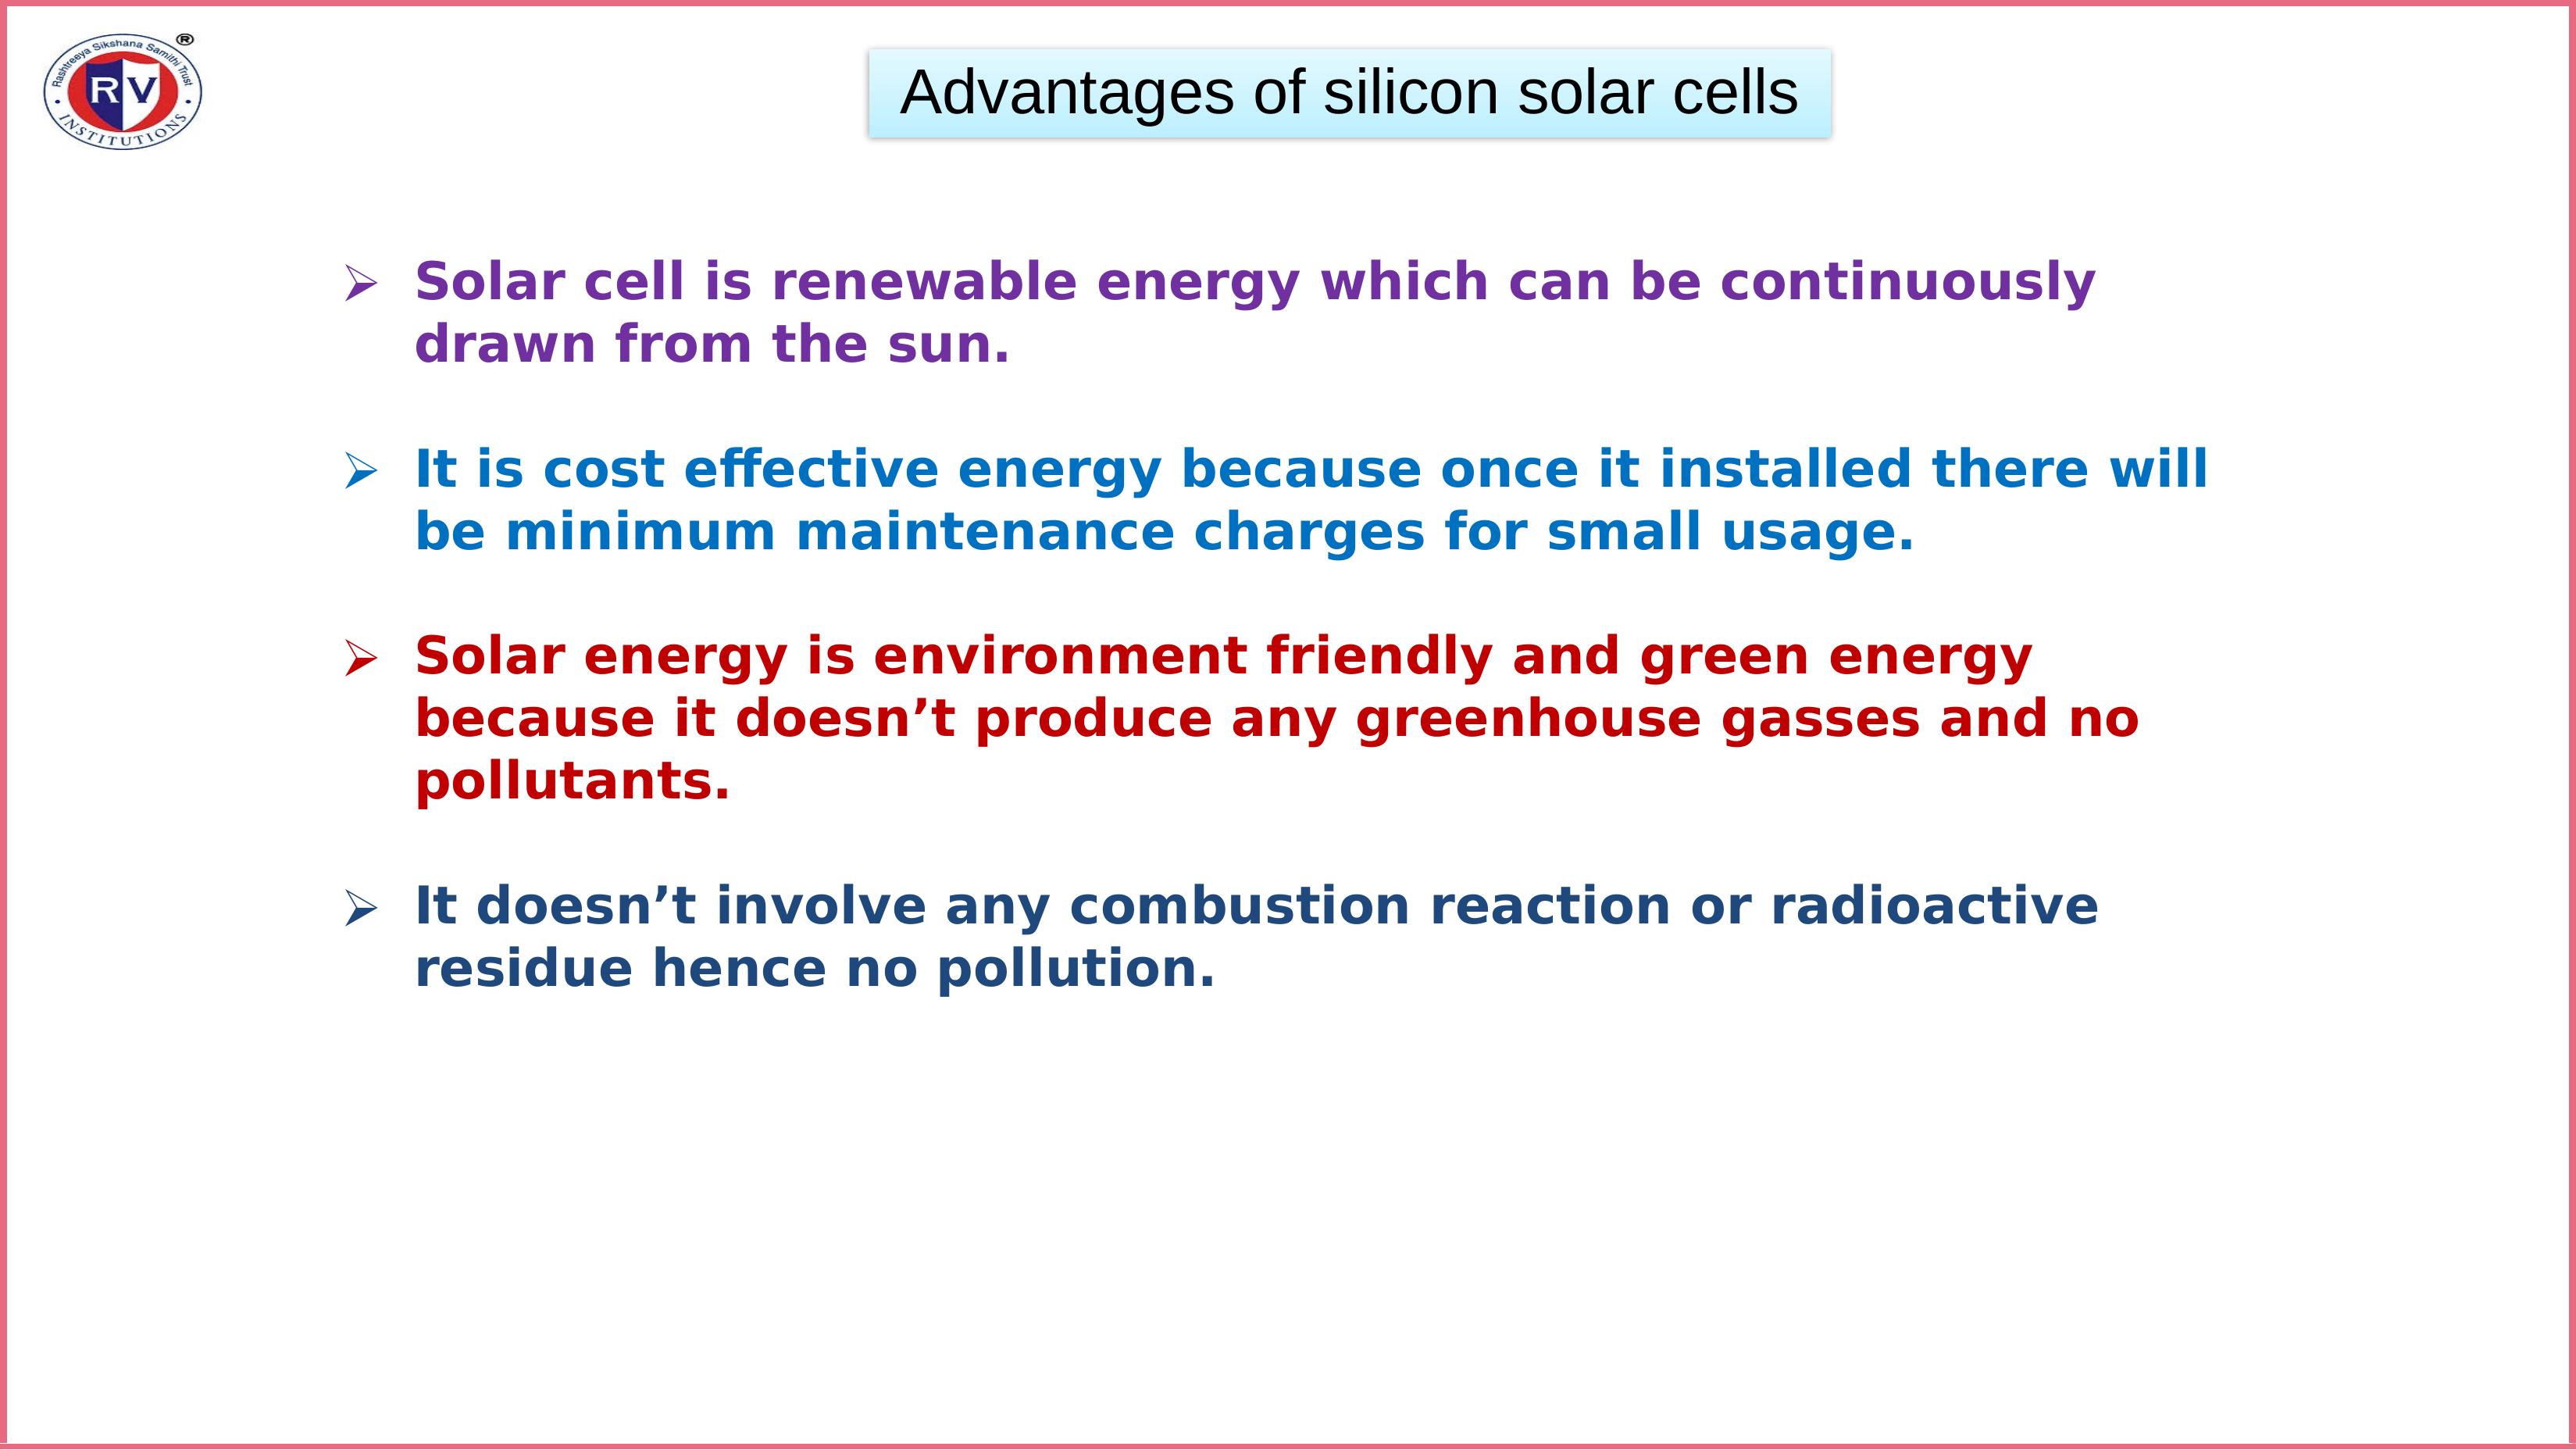

Advantages of silicon solar cells
Solar cell is renewable energy which can be continuously drawn from the sun.

It is cost effective energy because once it installed there will be minimum maintenance charges for small usage.

Solar energy is environment friendly and green energy because it doesn’t produce any greenhouse gasses and no pollutants.

It doesn’t involve any combustion reaction or radioactive residue hence no pollution.